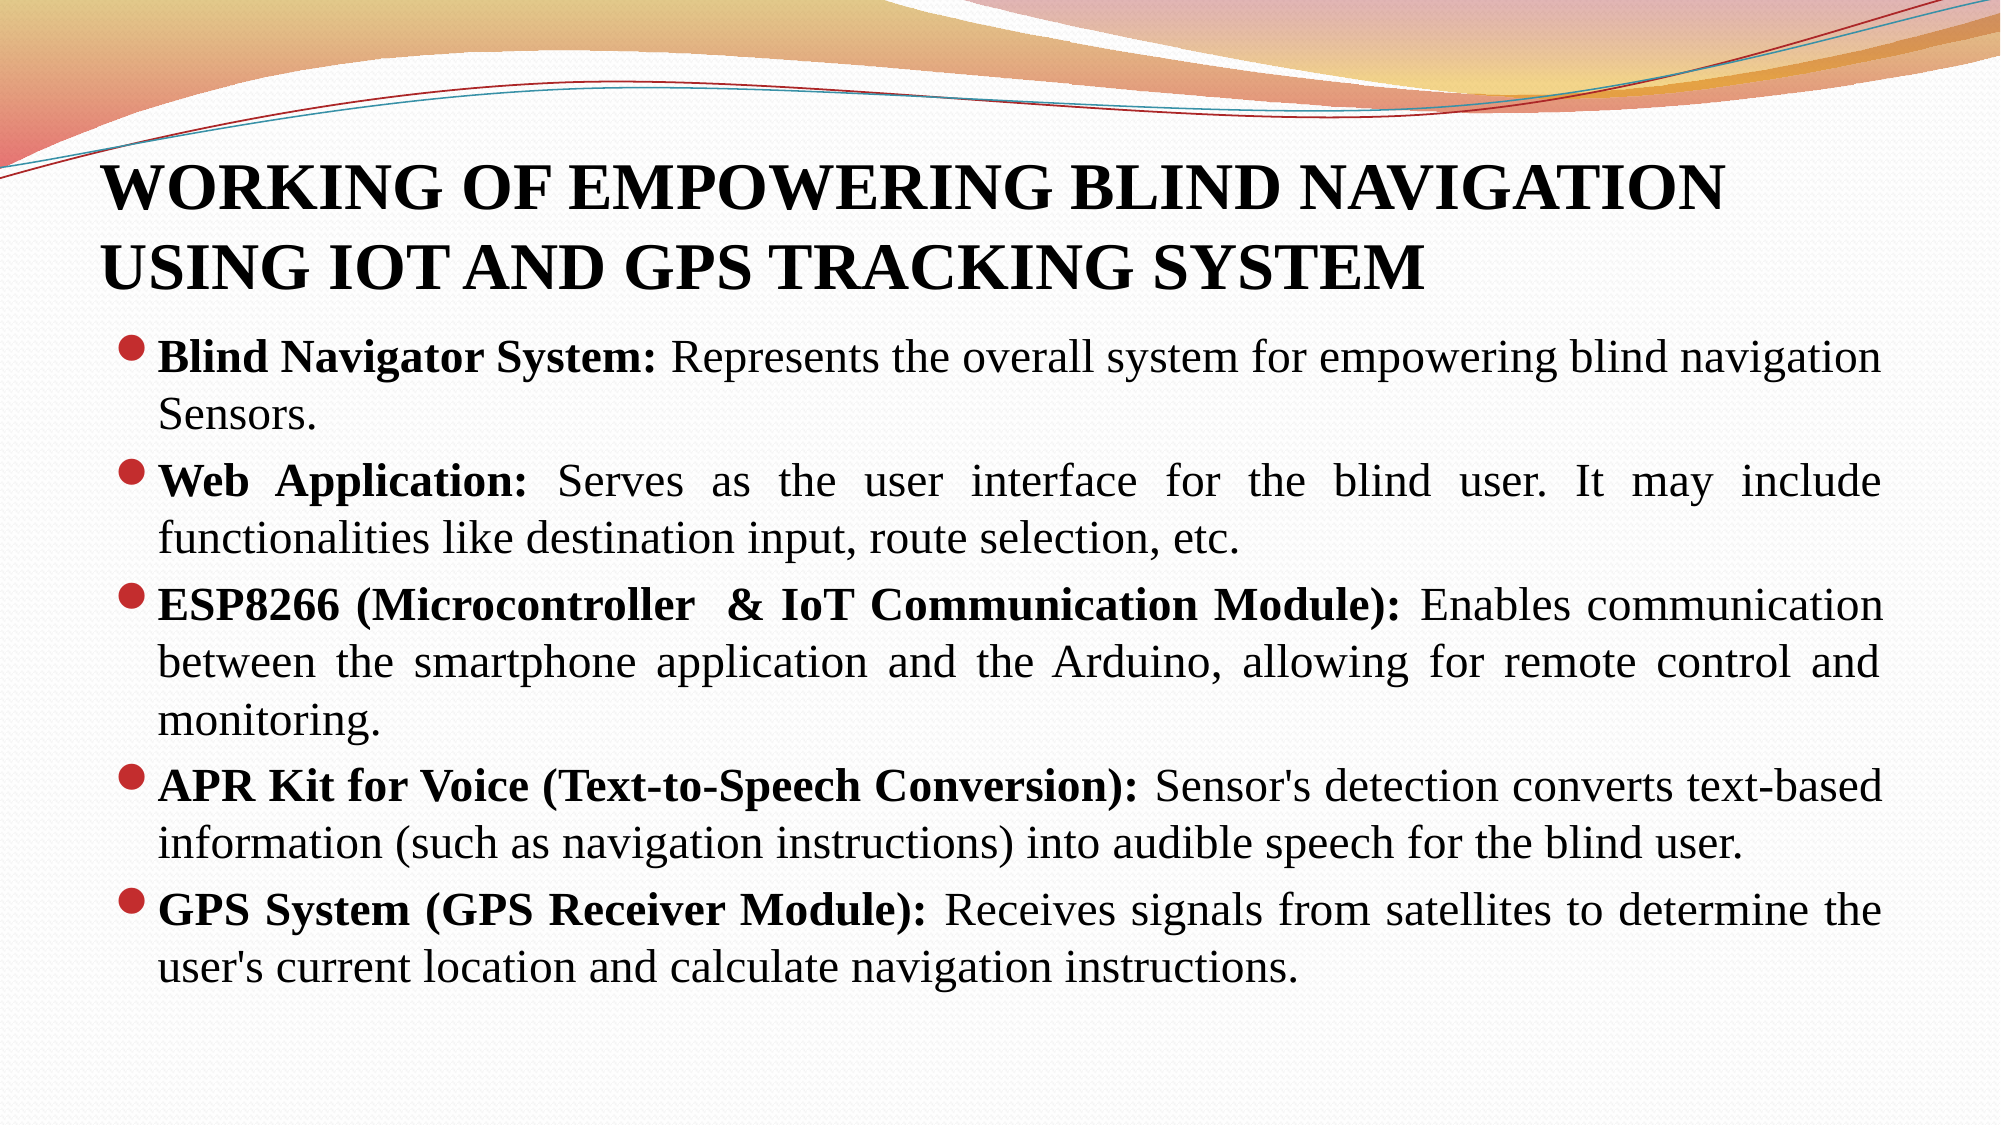

# WORKING OF EMPOWERING BLIND NAVIGATION USING IOT AND GPS TRACKING SYSTEM
Blind Navigator System: Represents the overall system for empowering blind navigation Sensors.
Web Application: Serves as the user interface for the blind user. It may include functionalities like destination input, route selection, etc.
ESP8266 (Microcontroller  & IoT Communication Module): Enables communication between the smartphone application and the Arduino, allowing for remote control and monitoring.
APR Kit for Voice (Text-to-Speech Conversion): Sensor's detection converts text-based information (such as navigation instructions) into audible speech for the blind user.
GPS System (GPS Receiver Module): Receives signals from satellites to determine the user's current location and calculate navigation instructions.